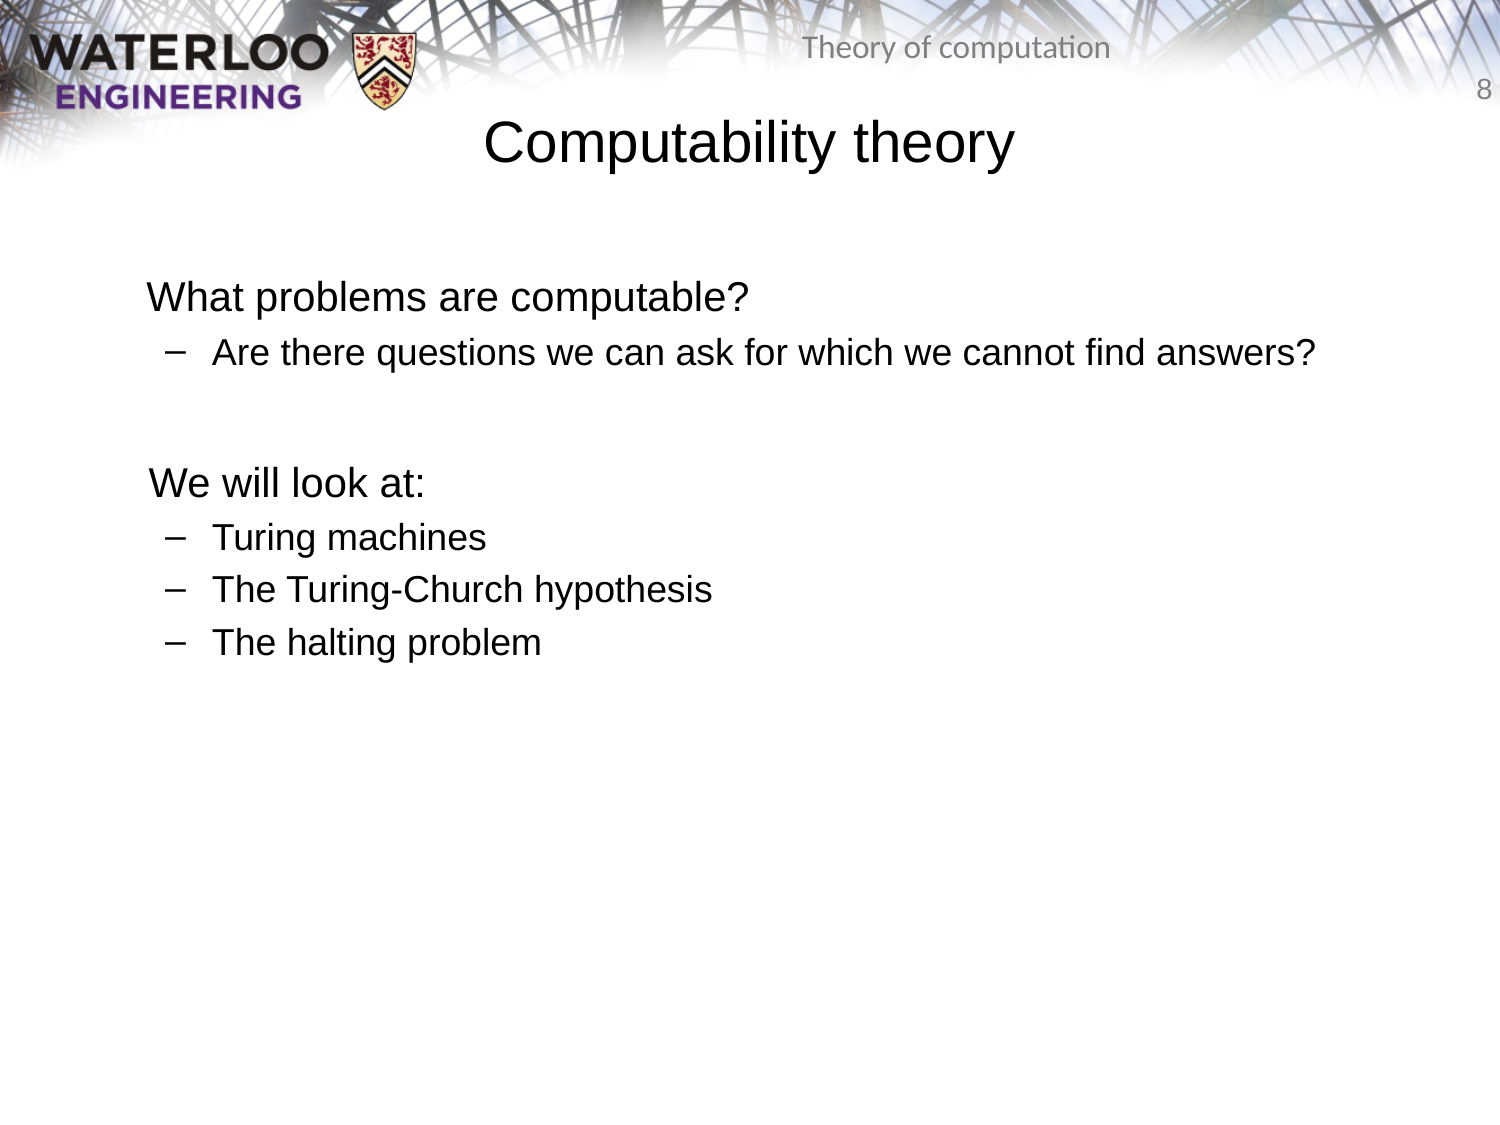

# Computability theory
	What problems are computable?
Are there questions we can ask for which we cannot find answers?

	We will look at:
Turing machines
The Turing-Church hypothesis
The halting problem